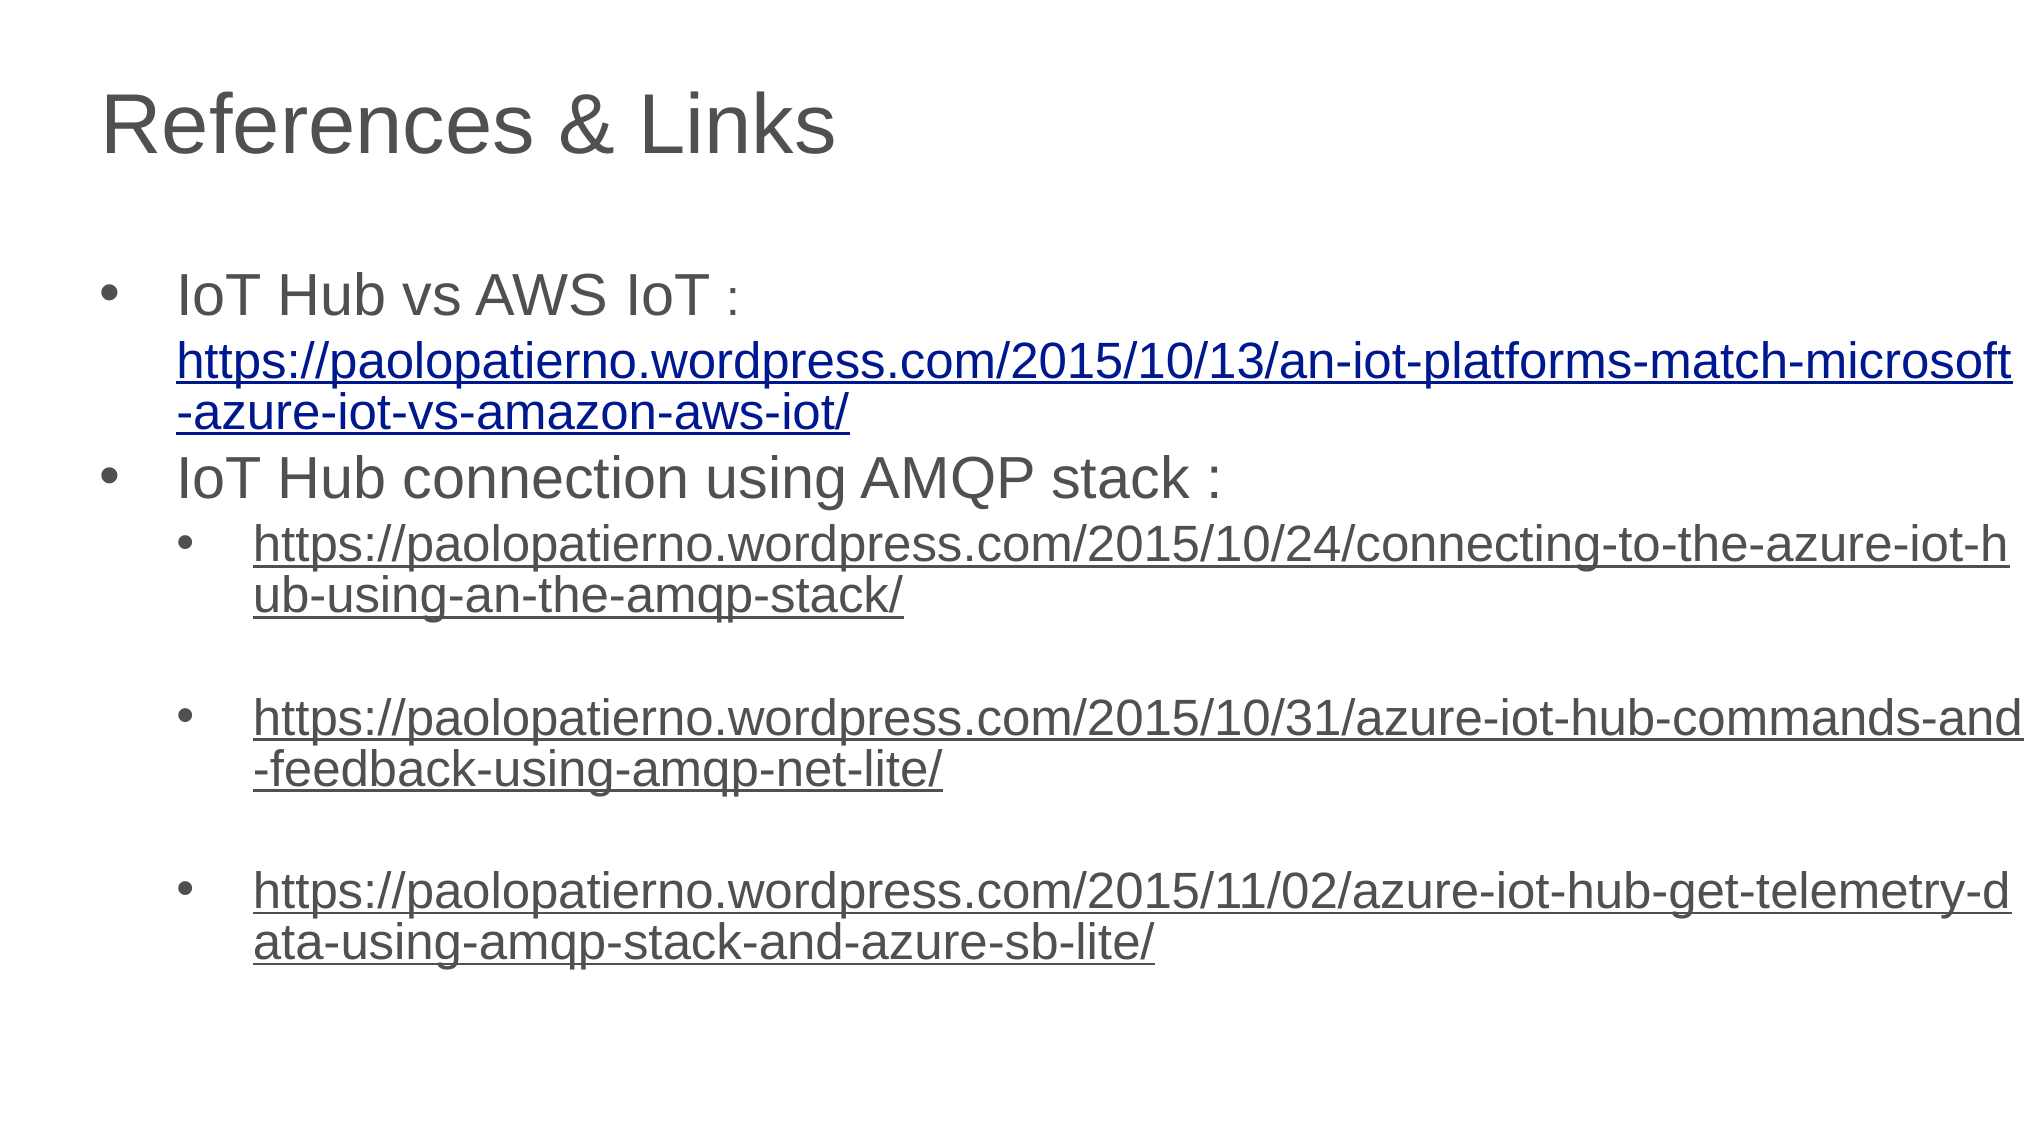

References & Links
IoT Hub vs AWS IoT : https://paolopatierno.wordpress.com/2015/10/13/an-iot-platforms-match-microsoft-azure-iot-vs-amazon-aws-iot/
IoT Hub connection using AMQP stack :
https://paolopatierno.wordpress.com/2015/10/24/connecting-to-the-azure-iot-hub-using-an-the-amqp-stack/
https://paolopatierno.wordpress.com/2015/10/31/azure-iot-hub-commands-and-feedback-using-amqp-net-lite/
https://paolopatierno.wordpress.com/2015/11/02/azure-iot-hub-get-telemetry-data-using-amqp-stack-and-azure-sb-lite/